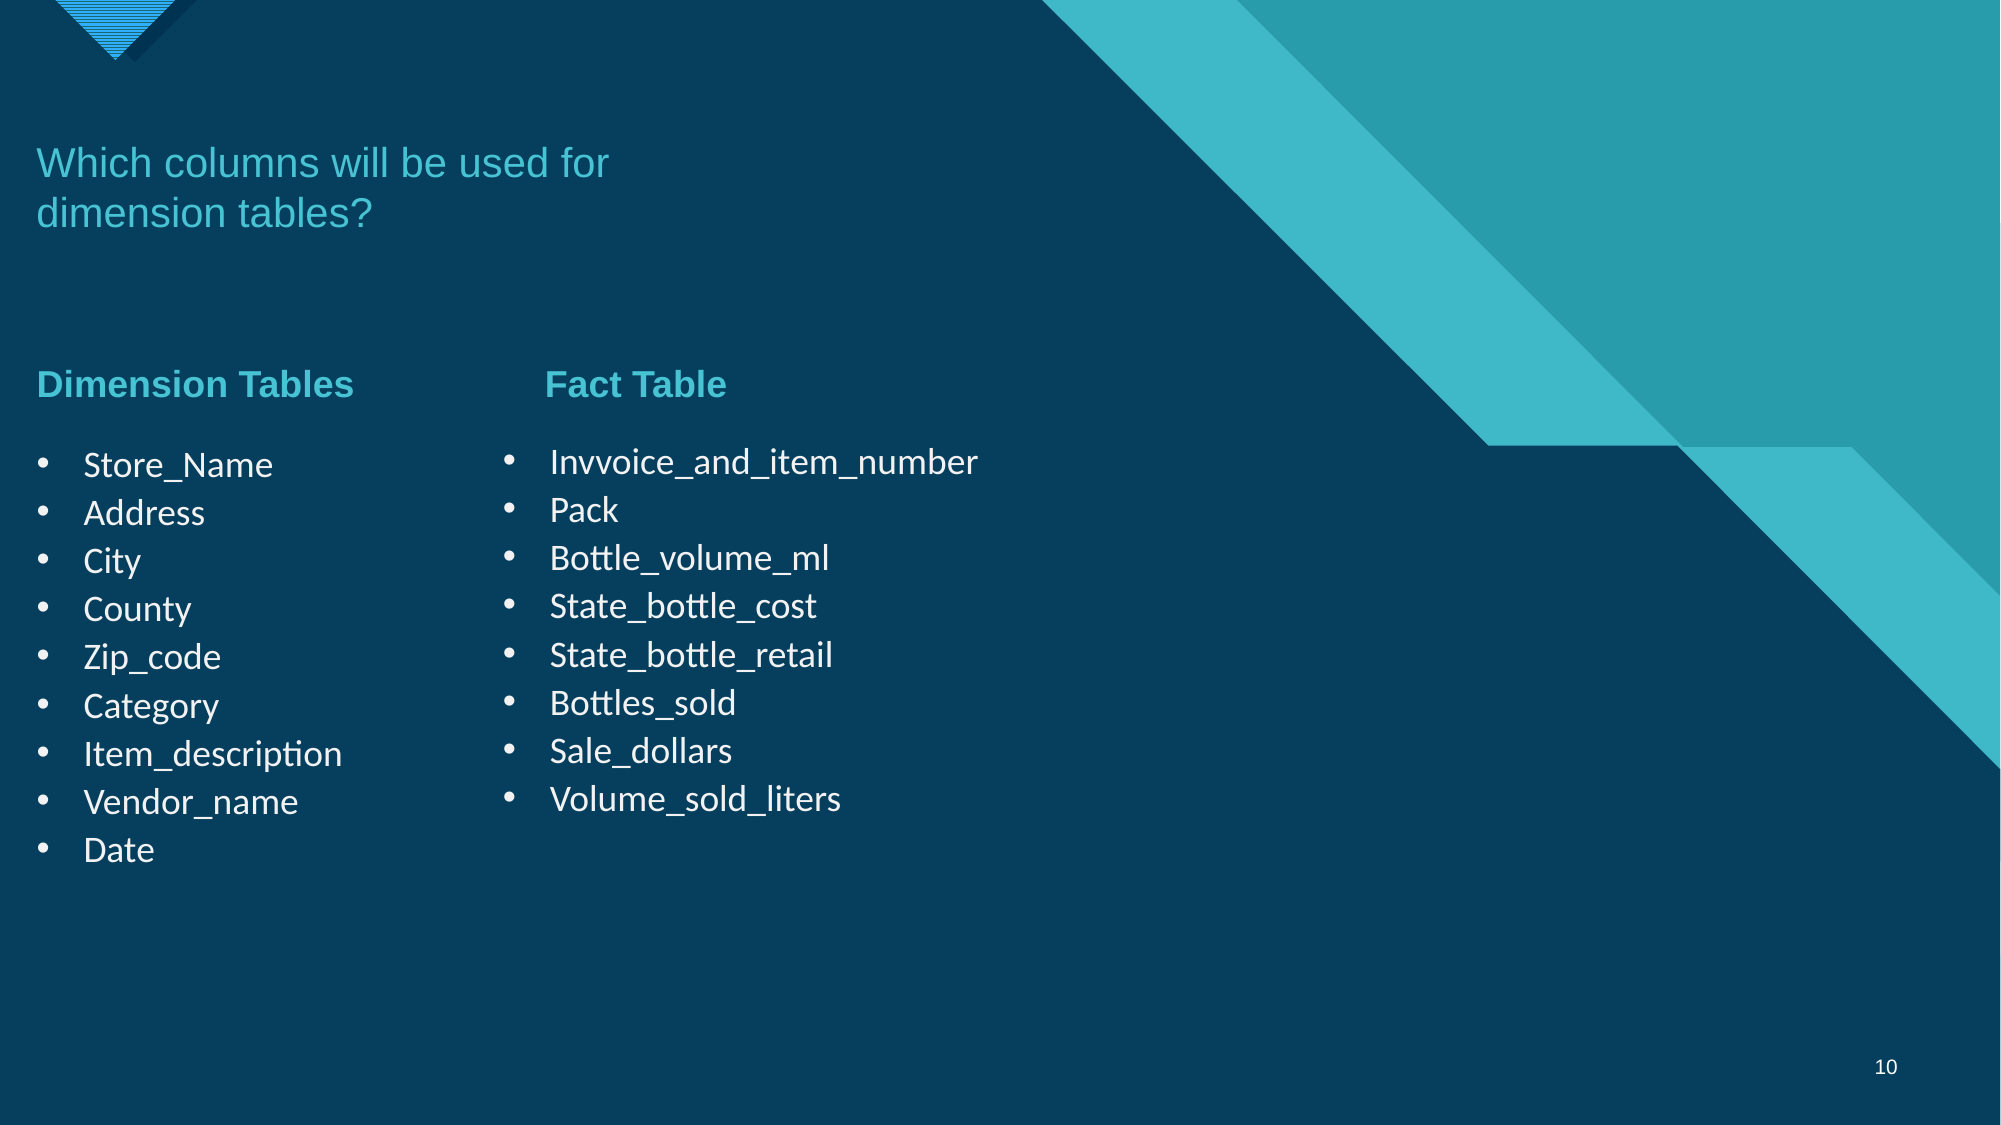

Which columns will be used for dimension tables?
Dimension Tables
Store_Name
Address
City
County
Zip_code
Category
Item_description
Vendor_name
Date
Fact Table
Invvoice_and_item_number
Pack
Bottle_volume_ml
State_bottle_cost
State_bottle_retail
Bottles_sold
Sale_dollars
Volume_sold_liters
10